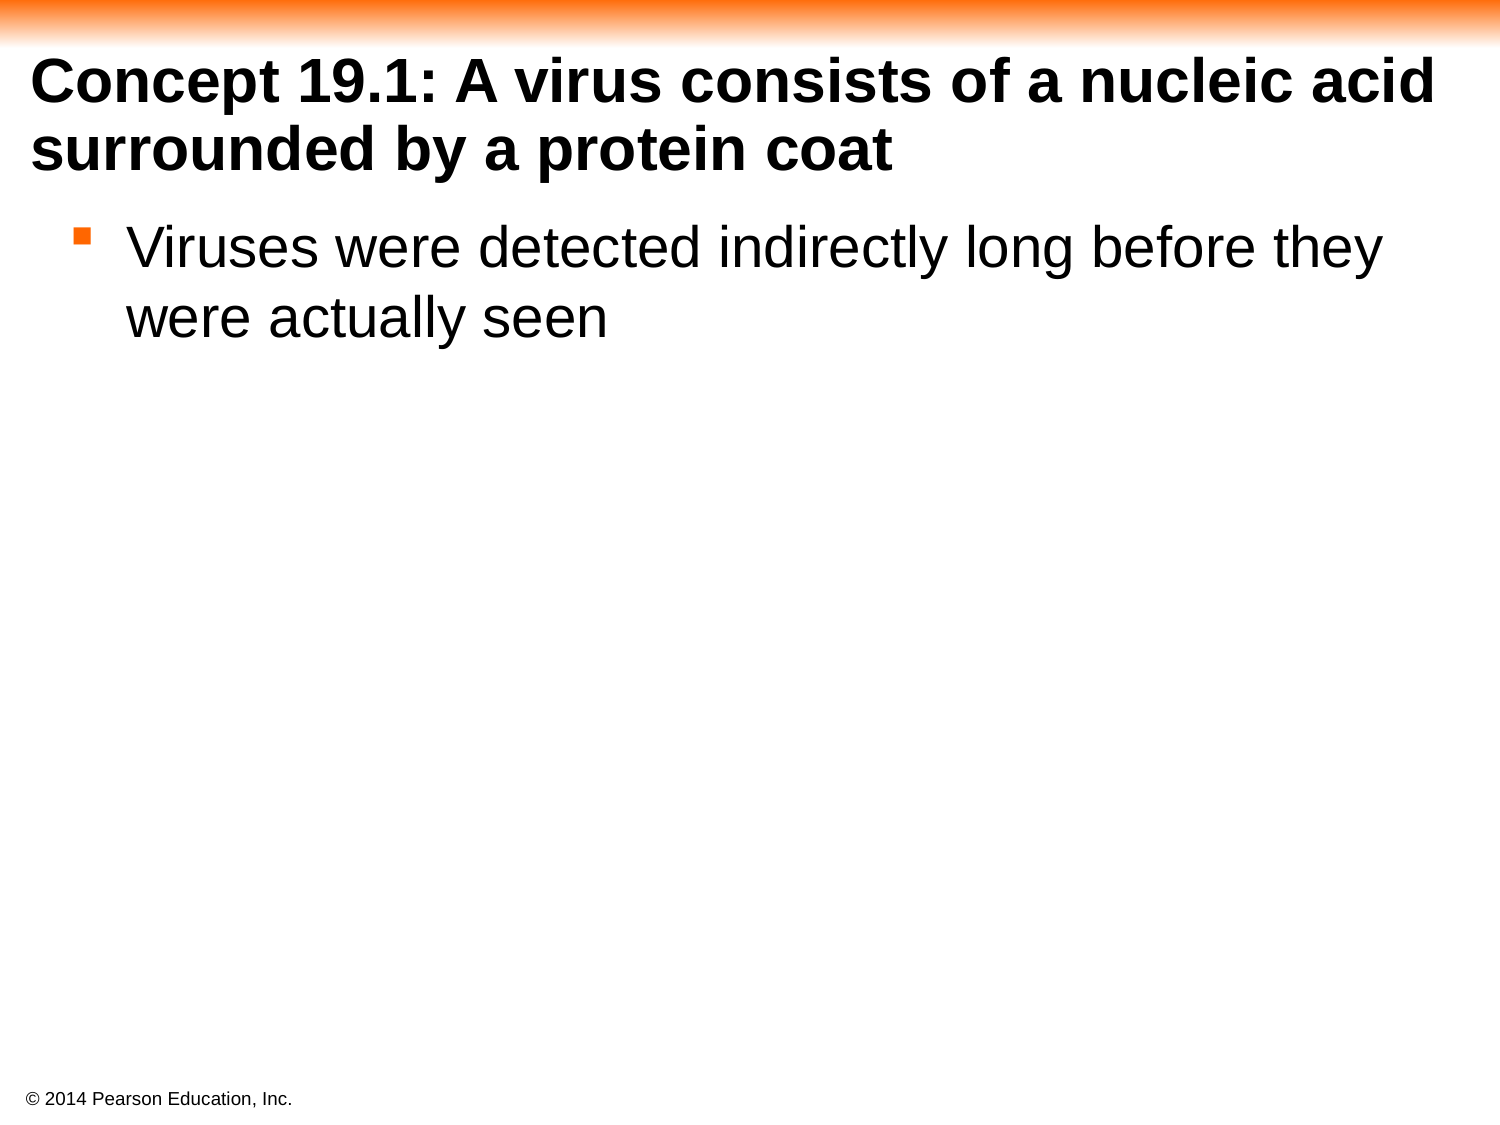

# Concept 19.1: A virus consists of a nucleic acid surrounded by a protein coat
Viruses were detected indirectly long before they were actually seen